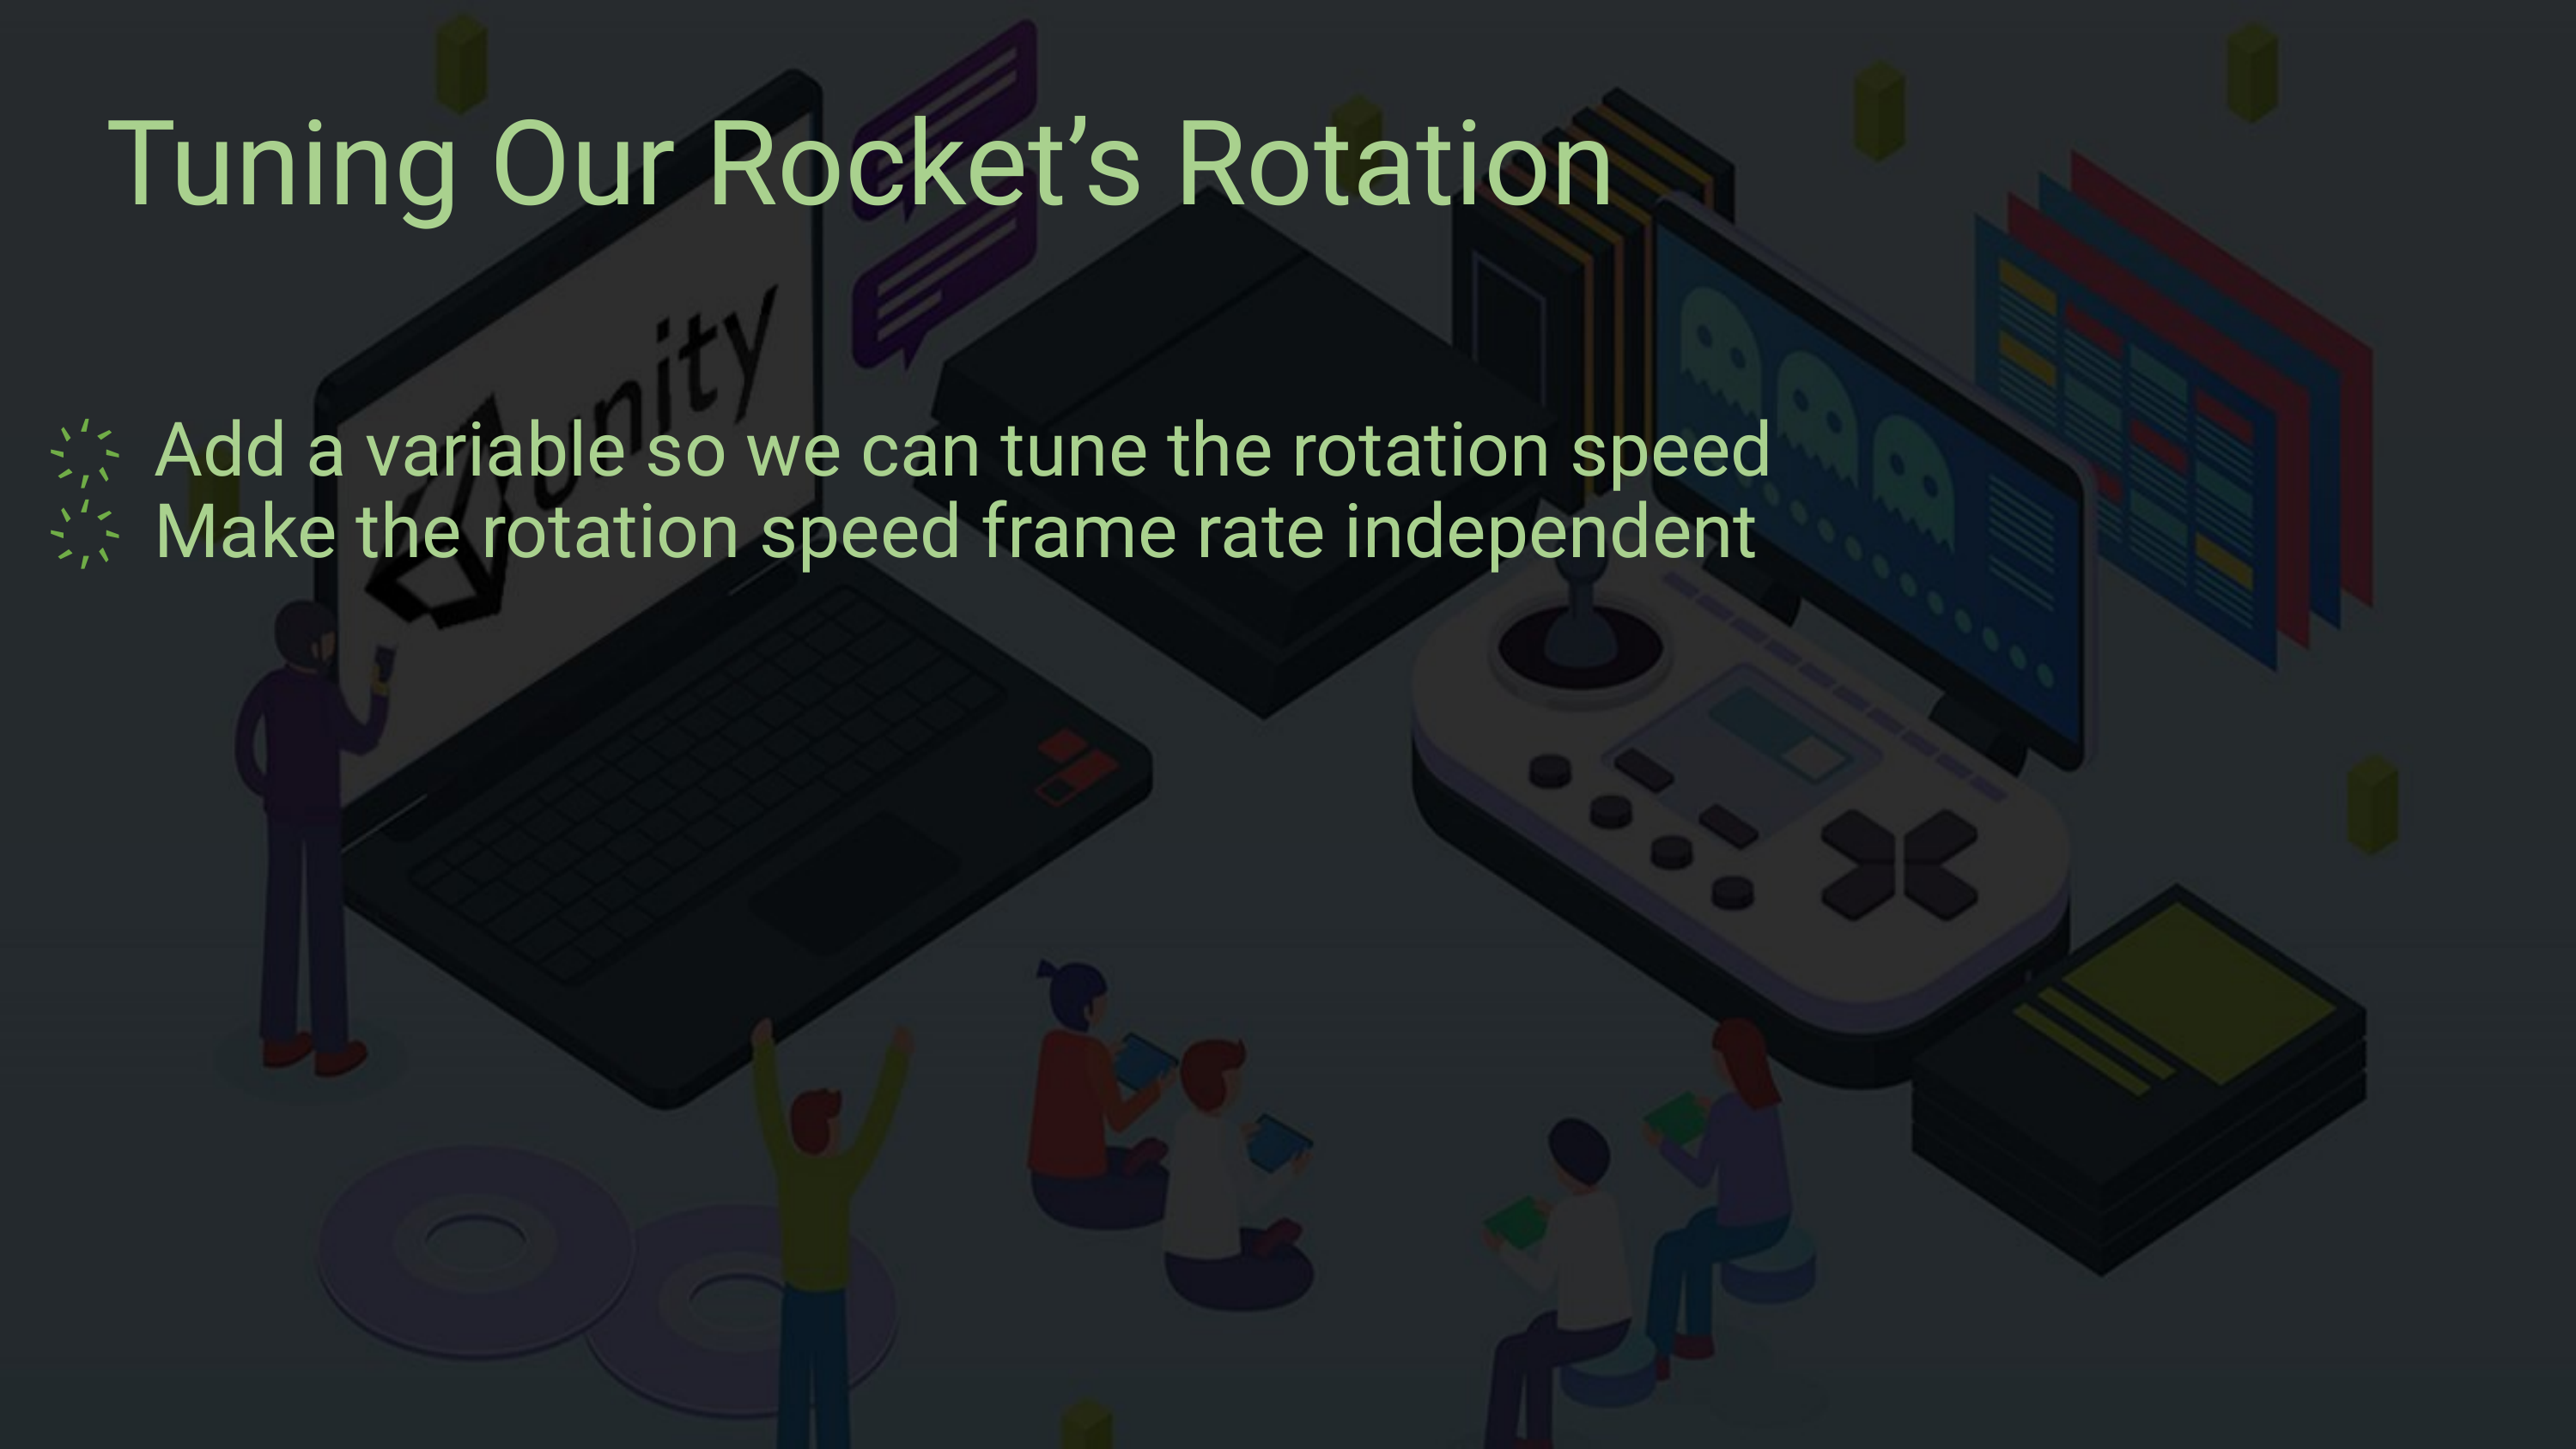

# Tuning Our Rocket’s Rotation
Add a variable so we can tune the rotation speed
Make the rotation speed frame rate independent